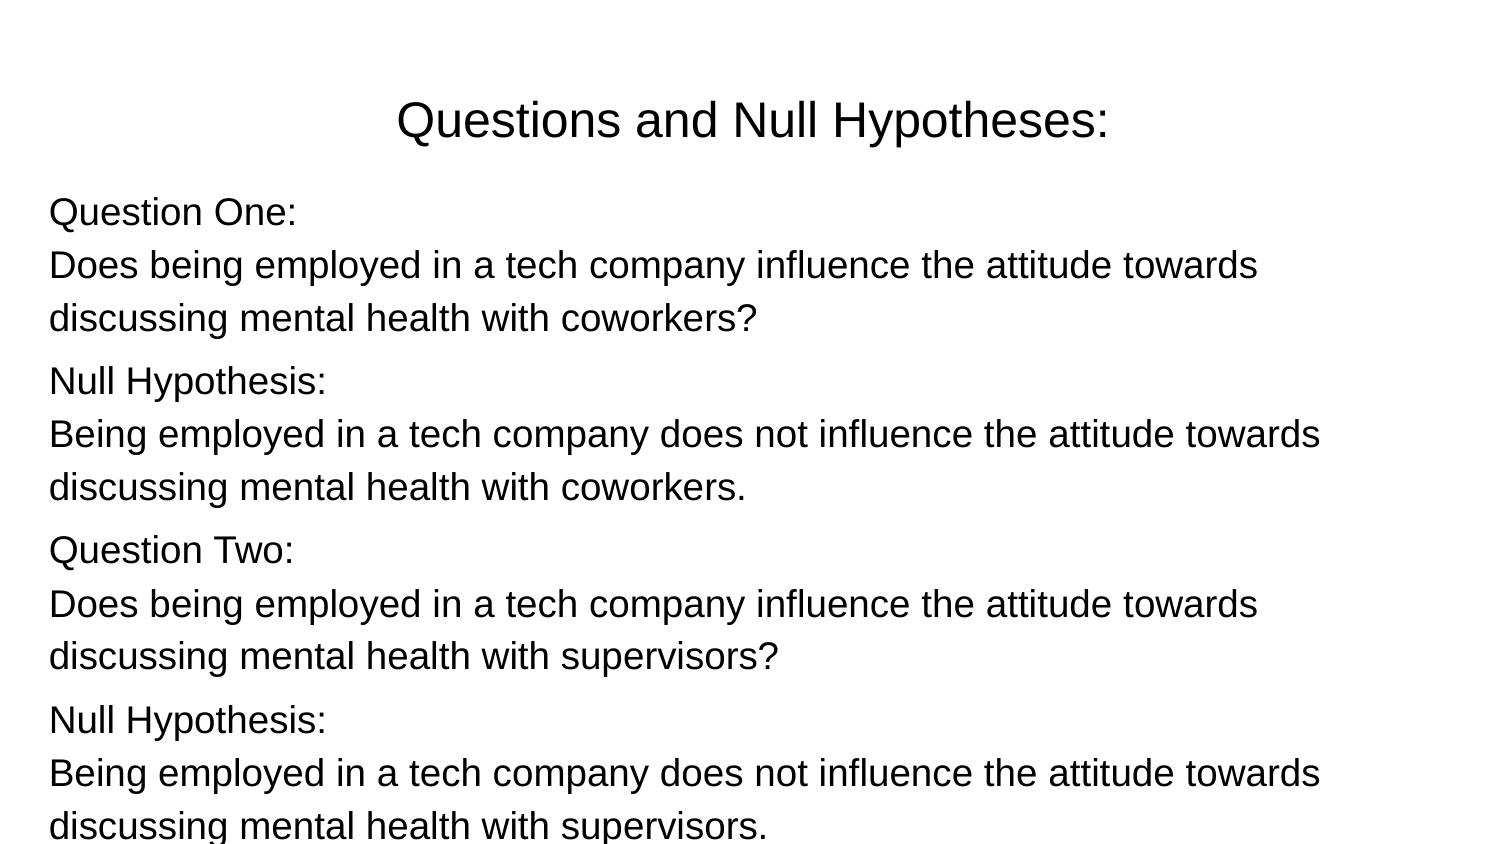

# Questions and Null Hypotheses:

Question One:
Does being employed in a tech company influence the attitude towards discussing mental health with coworkers?
Null Hypothesis:
Being employed in a tech company does not influence the attitude towards discussing mental health with coworkers.
Question Two:
Does being employed in a tech company influence the attitude towards discussing mental health with supervisors?
Null Hypothesis:
Being employed in a tech company does not influence the attitude towards discussing mental health with supervisors.